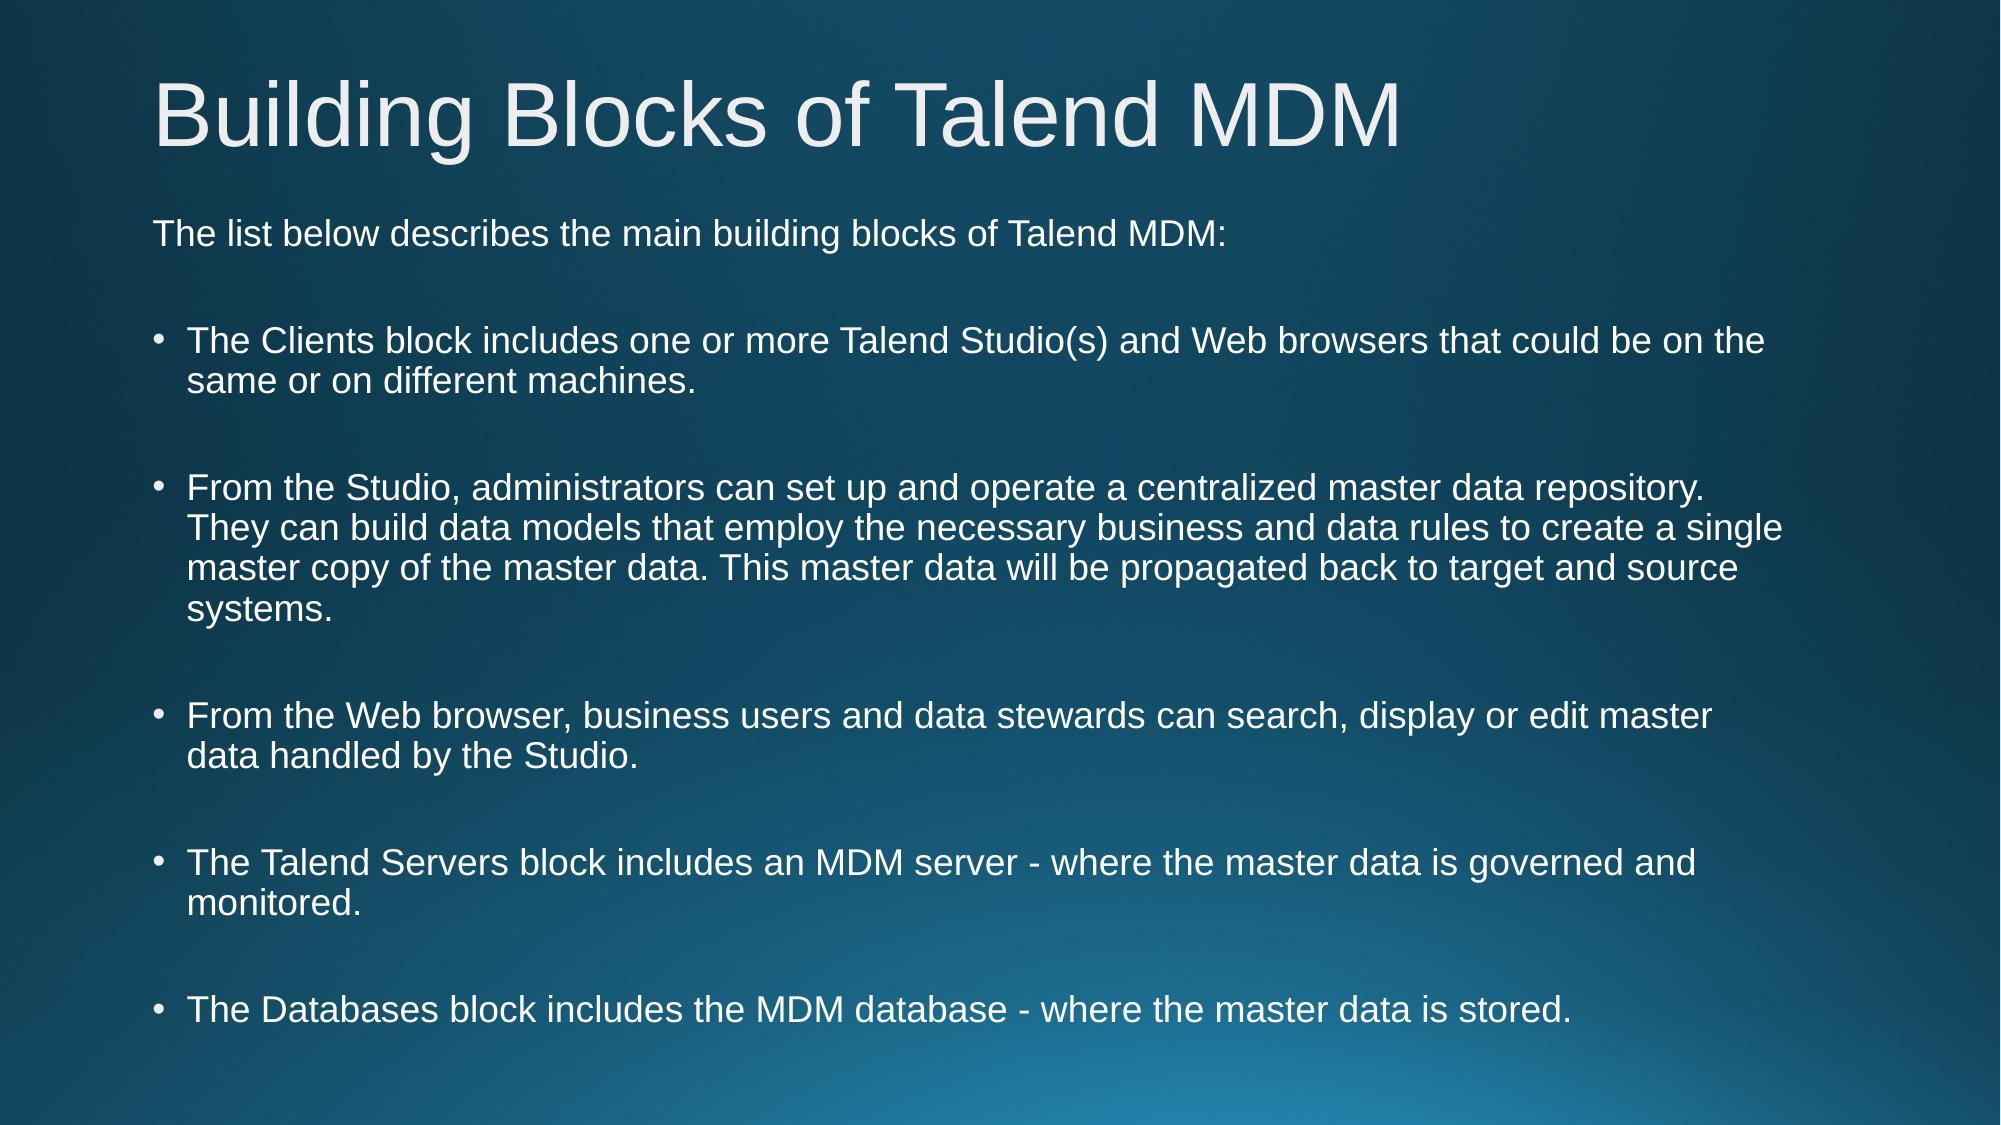

Building Blocks of Talend MDM
The list below describes the main building blocks of Talend MDM:

The Clients block includes one or more Talend Studio(s) and Web browsers that could be on the same or on different machines.

From the Studio, administrators can set up and operate a centralized master data repository. They can build data models that employ the necessary business and data rules to create a single master copy of the master data. This master data will be propagated back to target and source systems.

From the Web browser, business users and data stewards can search, display or edit master data handled by the Studio.

The Talend Servers block includes an MDM server - where the master data is governed and monitored.

The Databases block includes the MDM database - where the master data is stored.